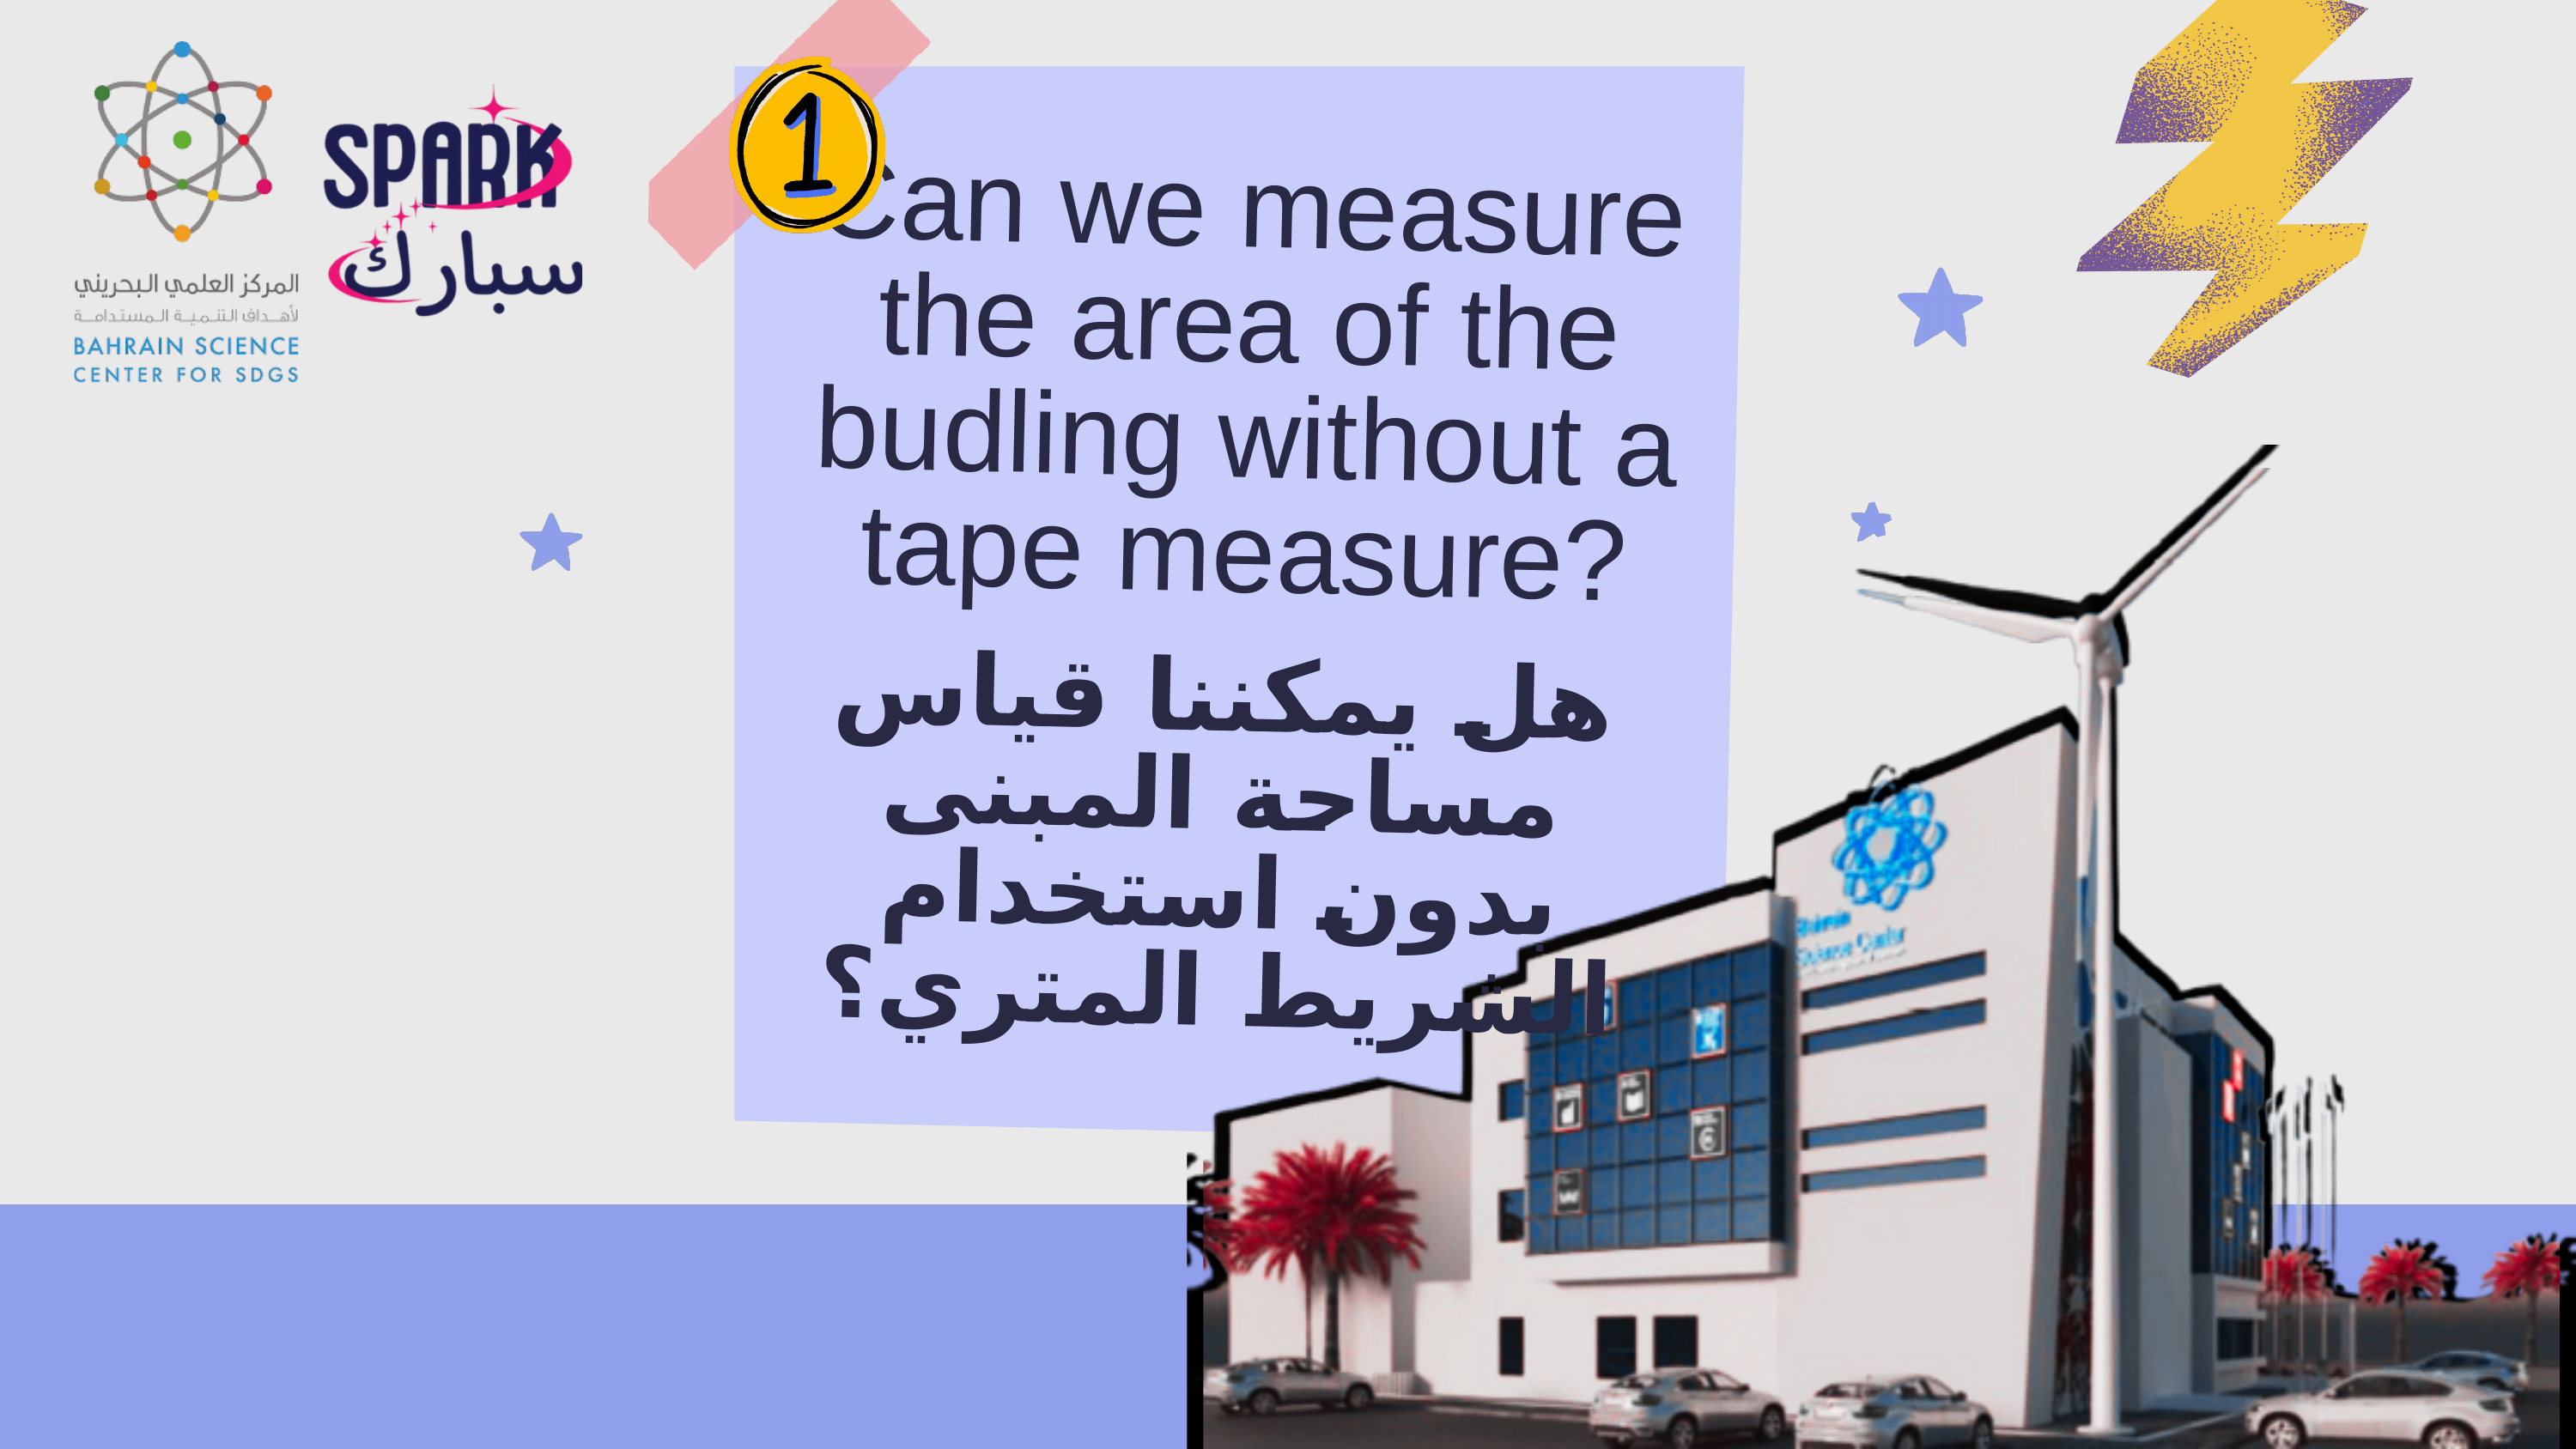

Can we measure the area of the budling without a tape measure?

هل يمكننا قياس مساحة المبنى بدون استخدام الشريط المتري؟